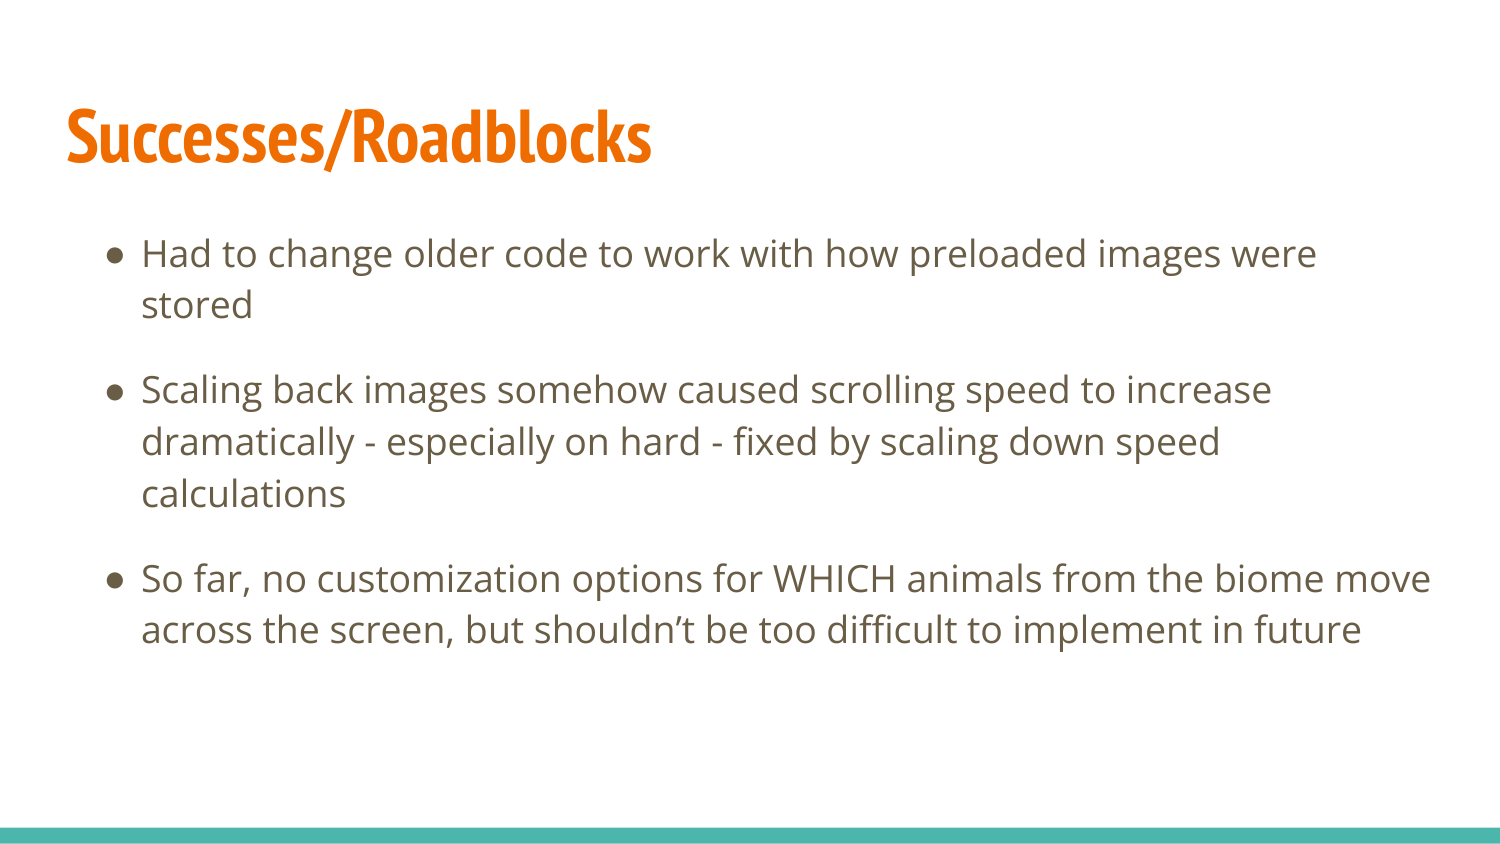

# Successes/Roadblocks
Had to change older code to work with how preloaded images were stored
Scaling back images somehow caused scrolling speed to increase dramatically - especially on hard - fixed by scaling down speed calculations
So far, no customization options for WHICH animals from the biome move across the screen, but shouldn’t be too difficult to implement in future